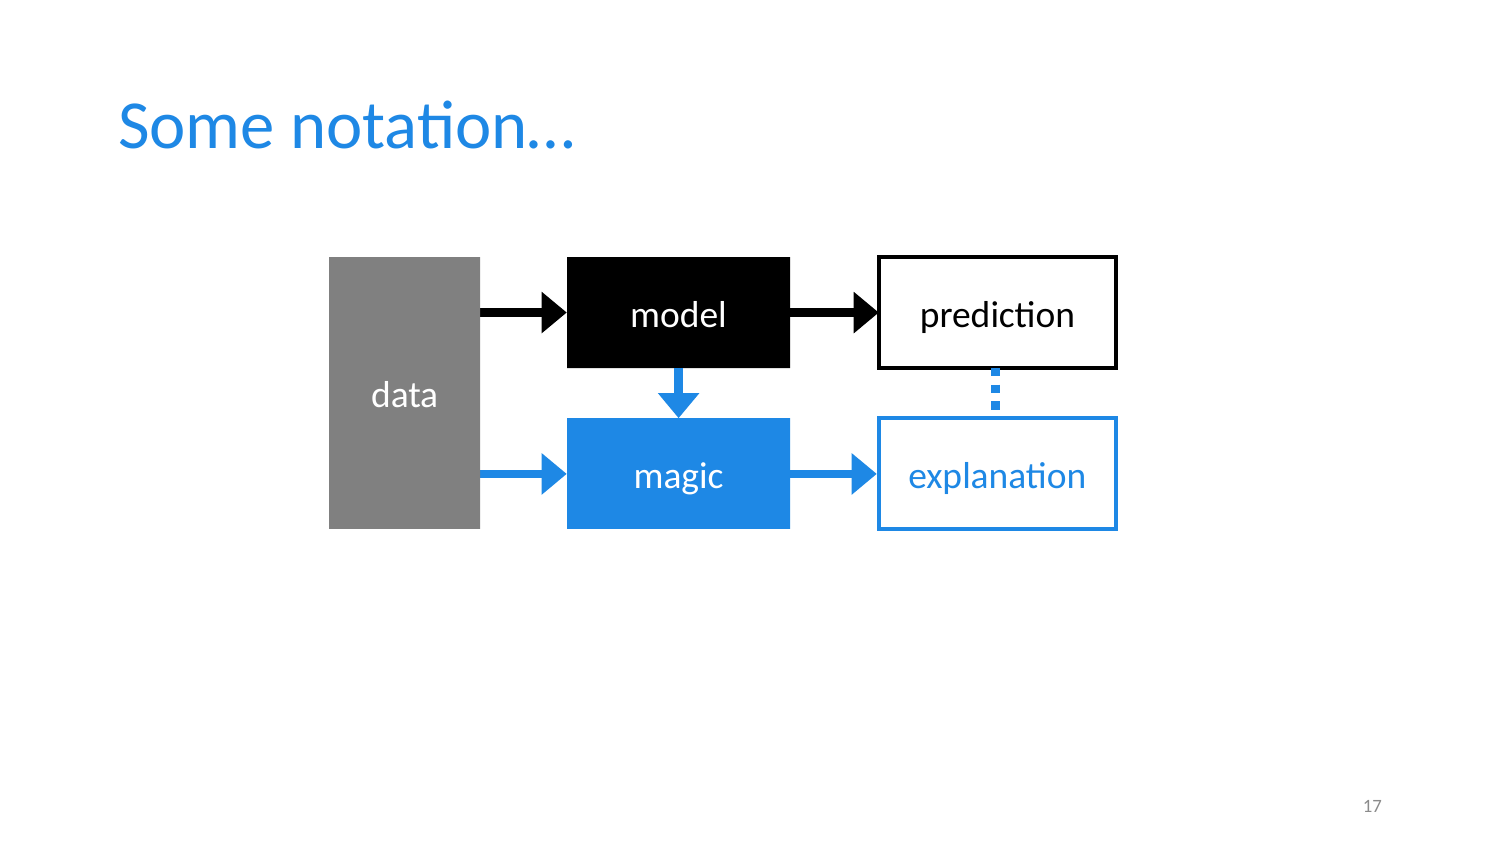

# Some notation…
data
model
prediction
explanation
magic
17